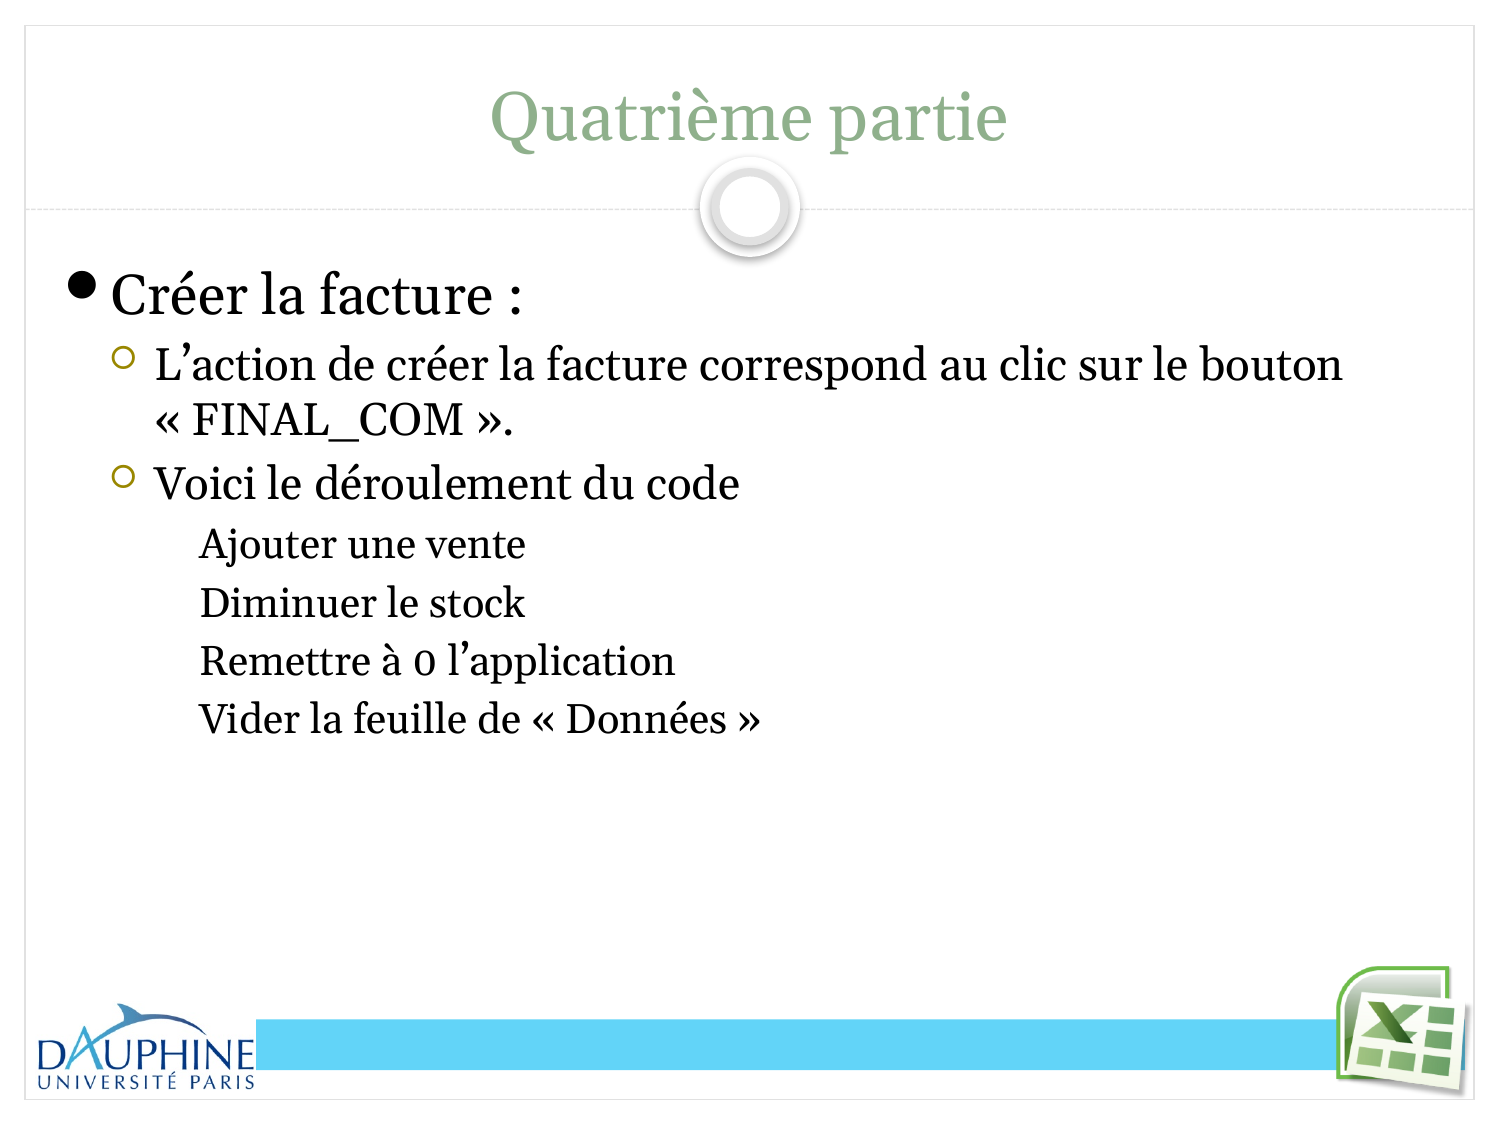

# Quatrième partie
Créer la facture :
L’action de créer la facture correspond au clic sur le bouton « FINAL_COM ».
Voici le déroulement du code
Ajouter une vente
Diminuer le stock
Remettre à 0 l’application
Vider la feuille de « Données »